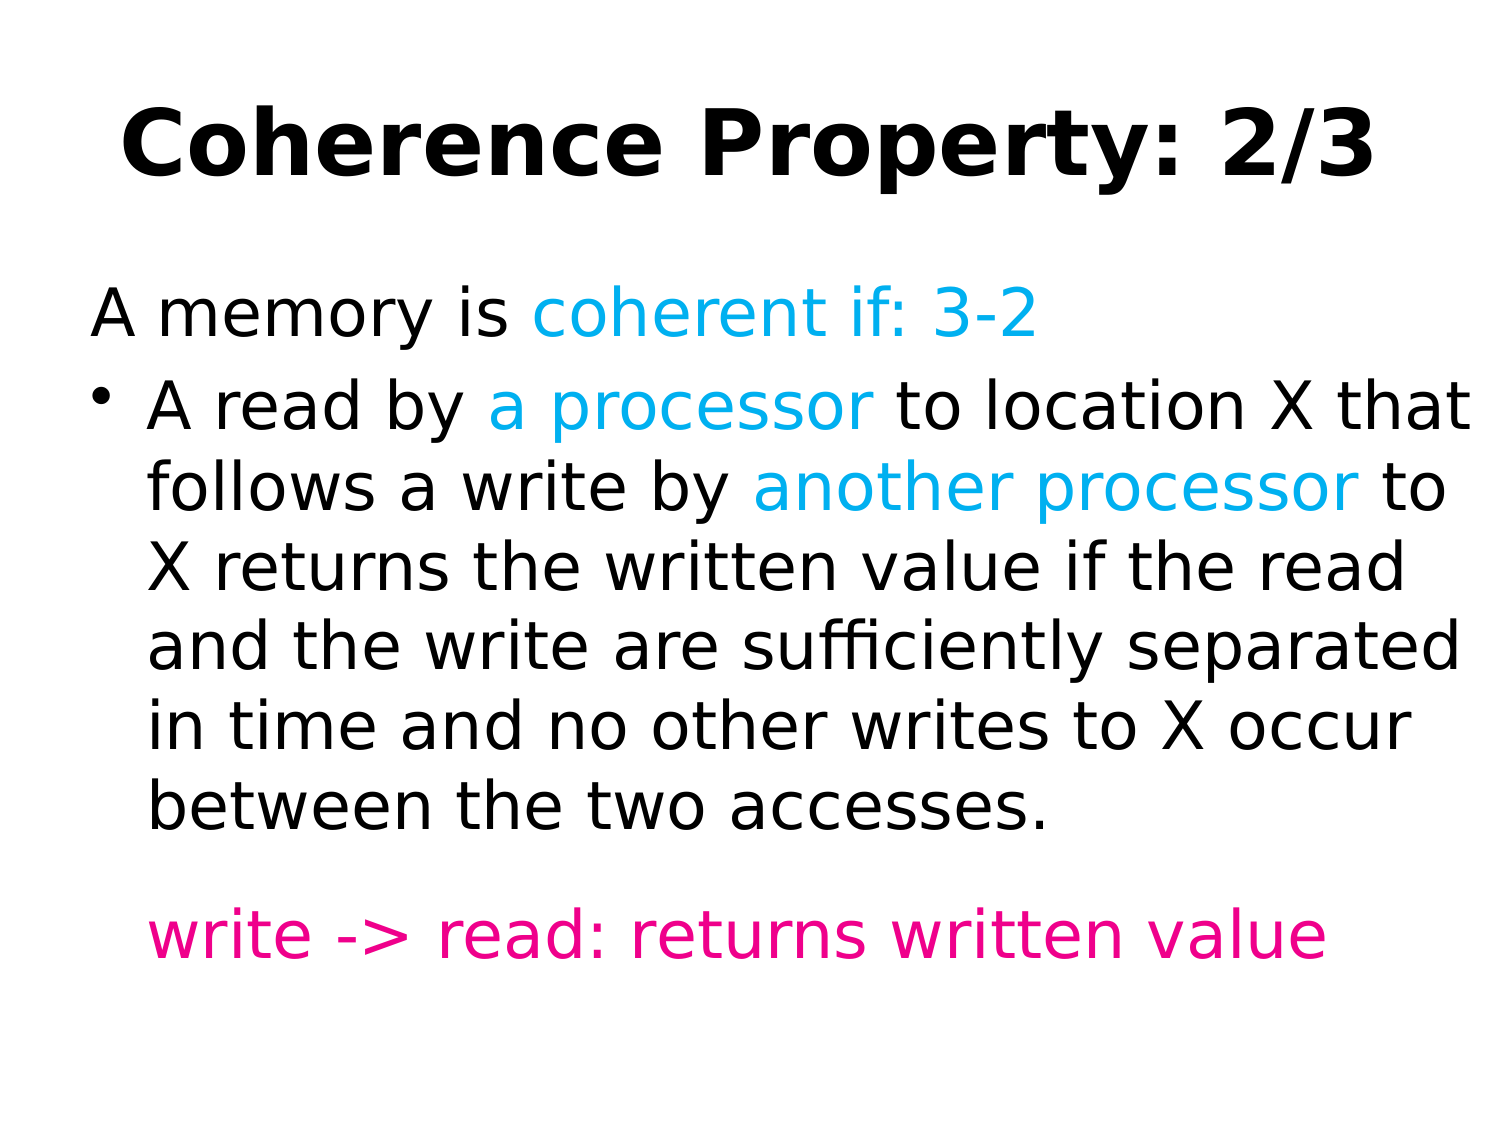

# Coherence Property: 2/3
A memory is coherent if: 3-2
A read by a processor to location X that follows a write by another processor to X returns the written value if the read and the write are sufficiently separated in time and no other writes to X occur between the two accesses.

	write -> read: returns written value